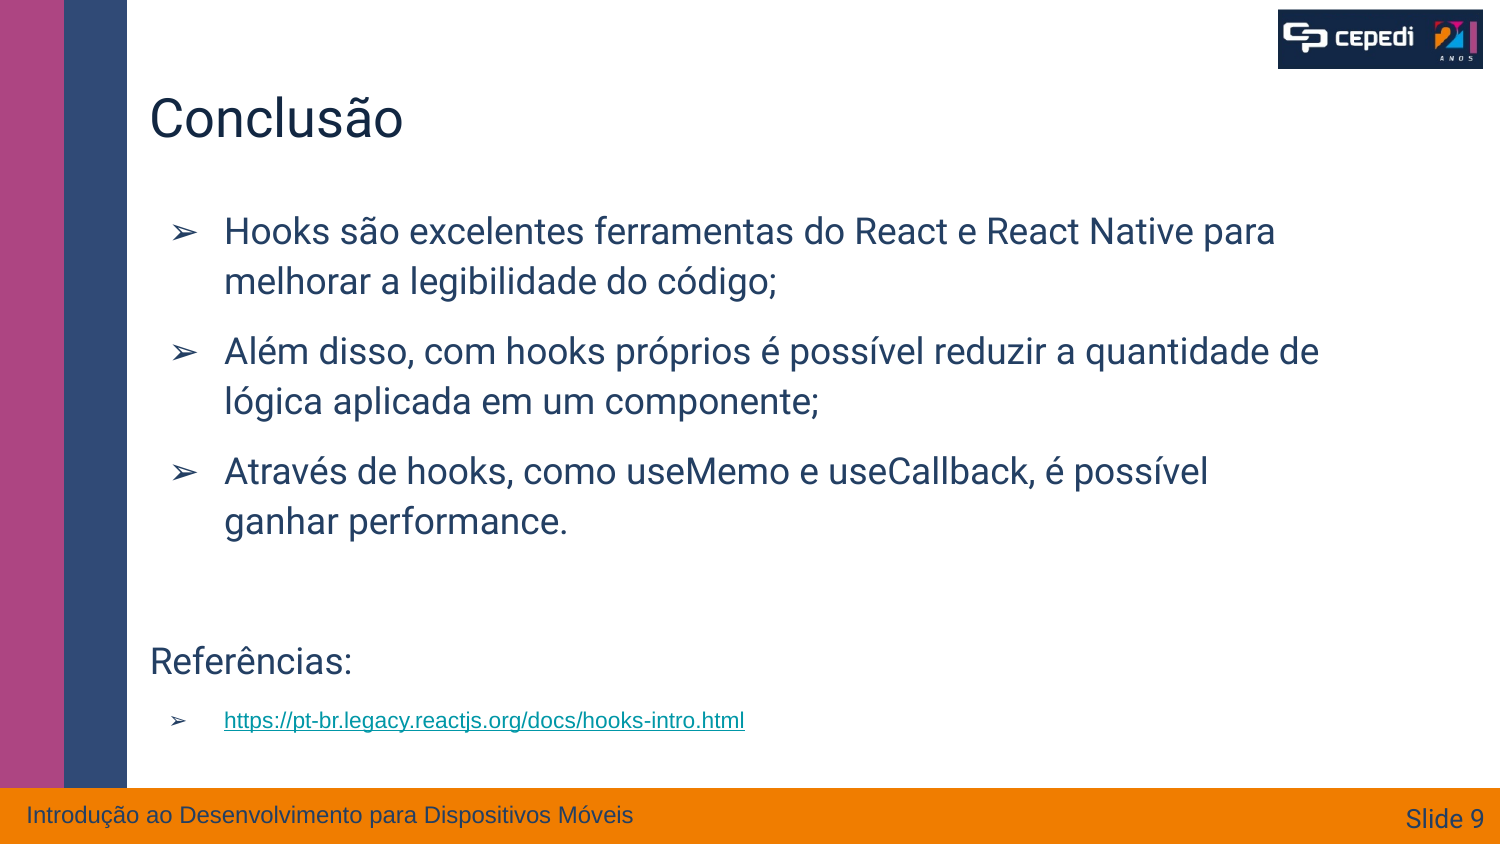

# Conclusão
Hooks são excelentes ferramentas do React e React Native para melhorar a legibilidade do código;
Além disso, com hooks próprios é possível reduzir a quantidade de lógica aplicada em um componente;
Através de hooks, como useMemo e useCallback, é possível ganhar performance.

Referências:
https://pt-br.legacy.reactjs.org/docs/hooks-intro.html
Introdução ao Desenvolvimento para Dispositivos Móveis
Slide 9